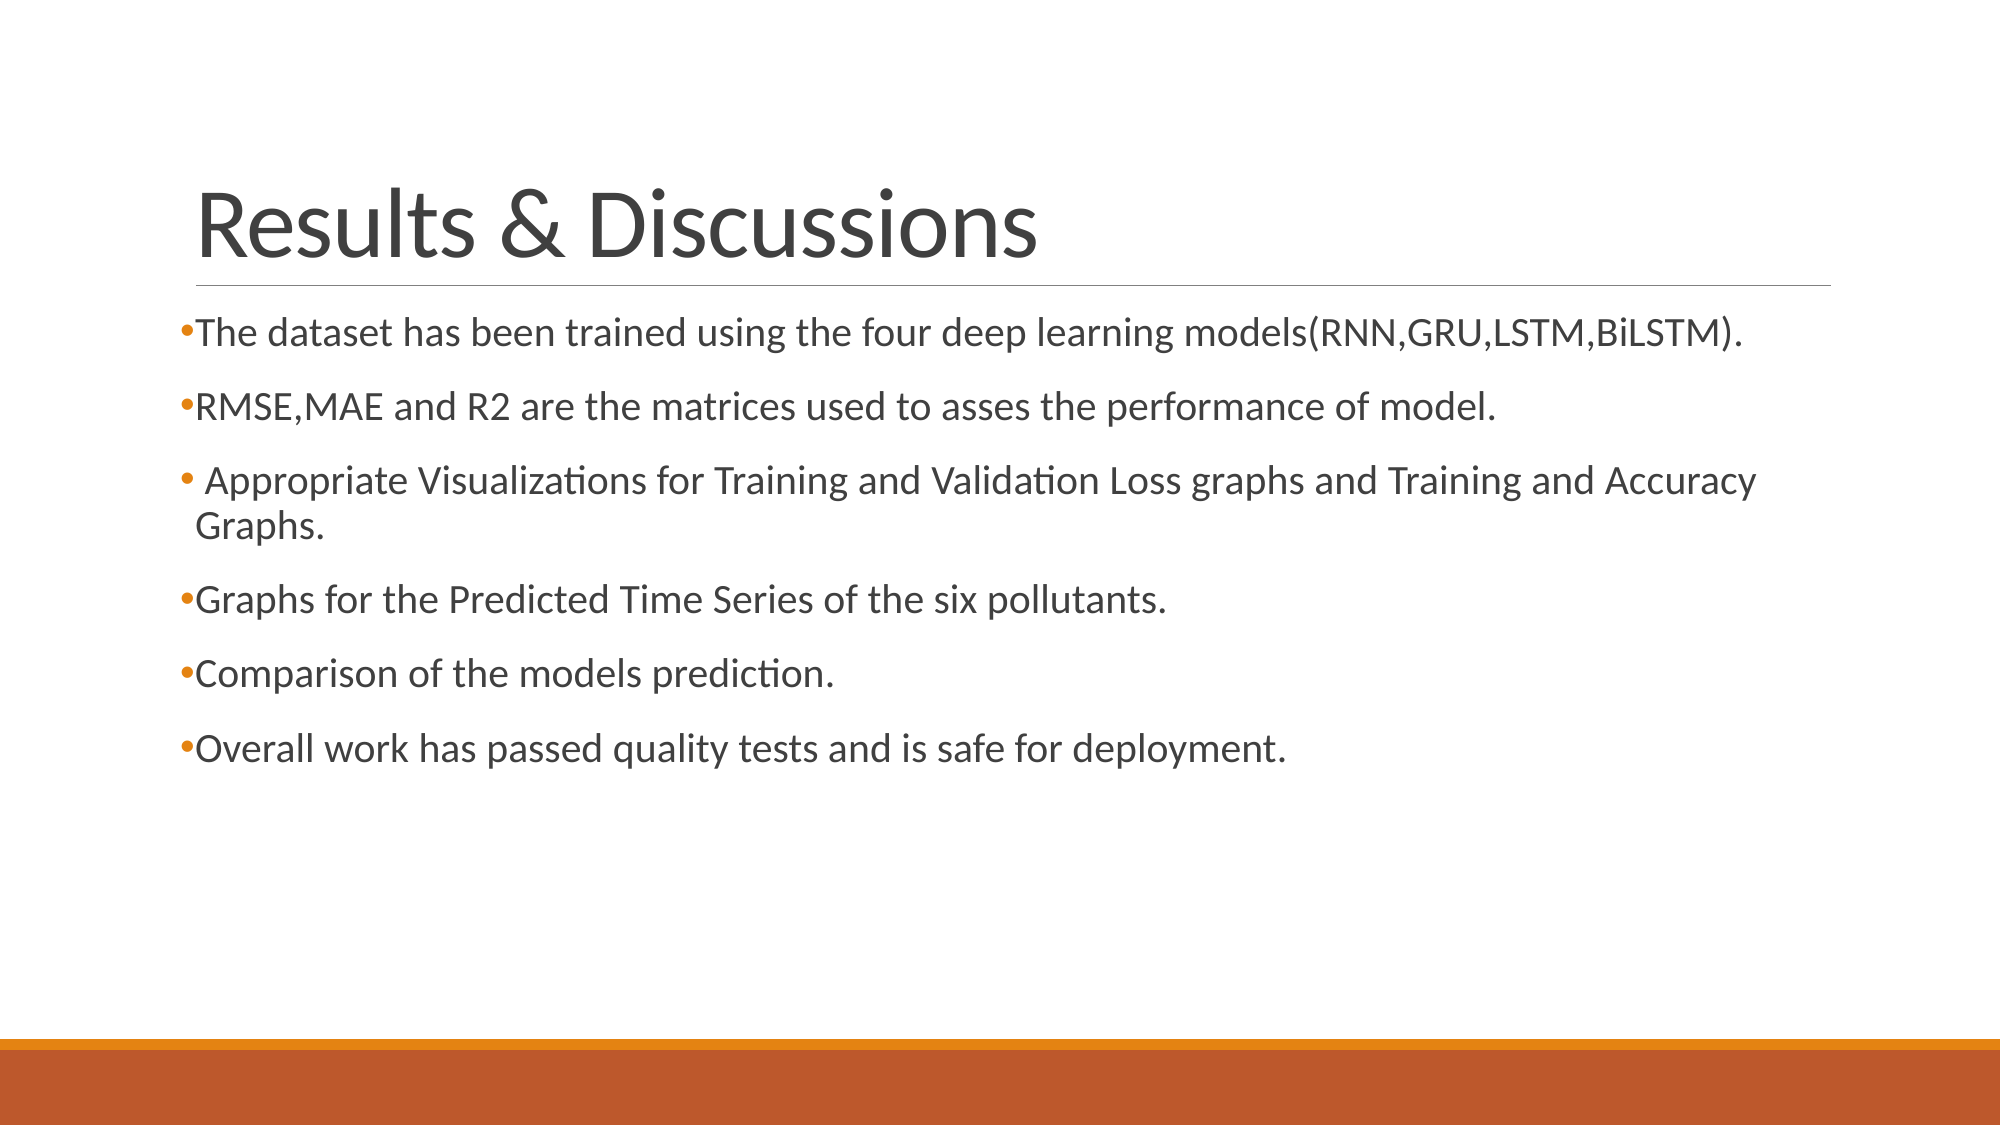

# Results & Discussions
The dataset has been trained using the four deep learning models(RNN,GRU,LSTM,BiLSTM).
RMSE,MAE and R2 are the matrices used to asses the performance of model.
 Appropriate Visualizations for Training and Validation Loss graphs and Training and Accuracy Graphs.
Graphs for the Predicted Time Series of the six pollutants.
Comparison of the models prediction.
Overall work has passed quality tests and is safe for deployment.